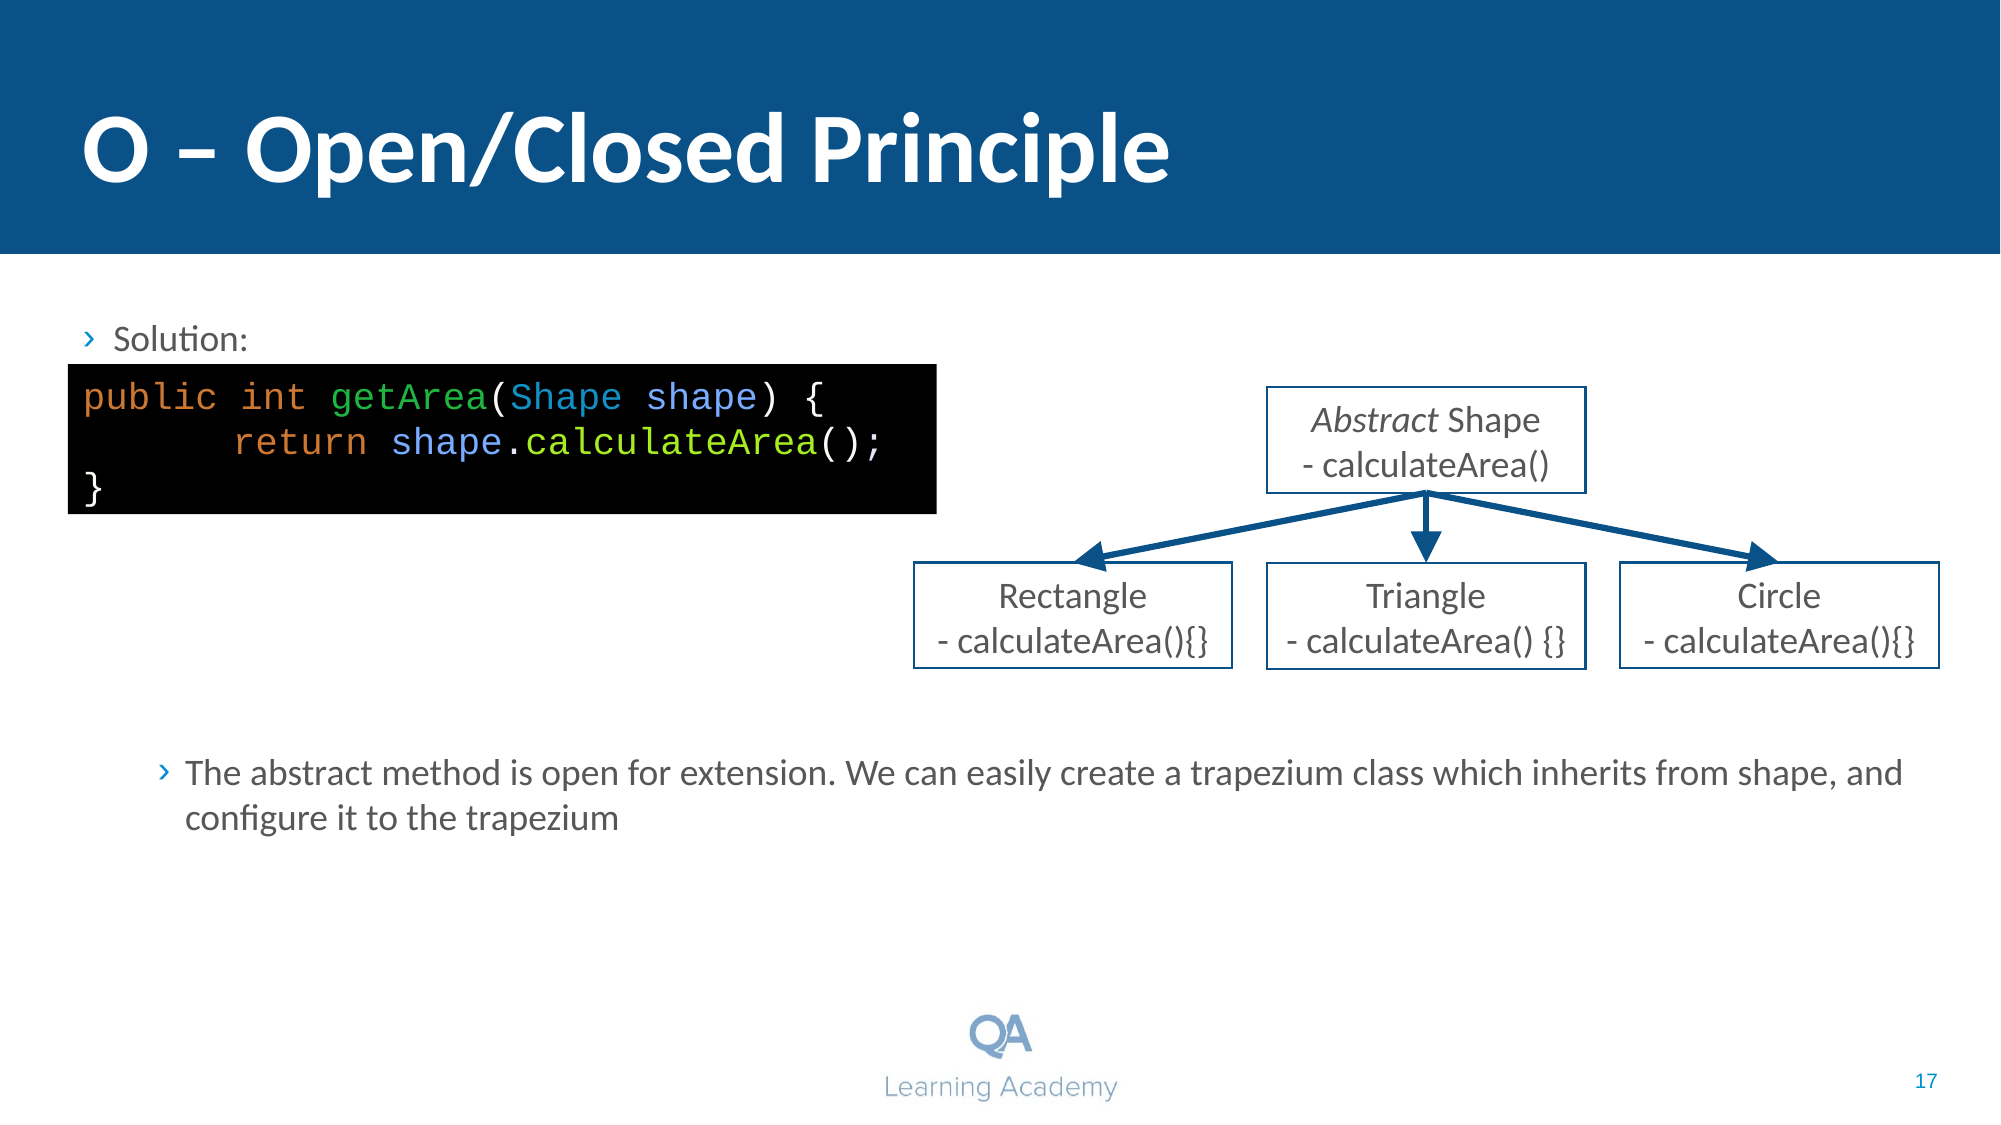

# O – Open/Closed Principle
Solution:

The abstract method is open for extension. We can easily create a trapezium class which inherits from shape, and configure it to the trapezium
public int getArea(Shape shape) {
	return shape.calculateArea();
}
Abstract Shape
- calculateArea()
Rectangle
- calculateArea(){}
Circle
- calculateArea(){}
Triangle
- calculateArea() {}